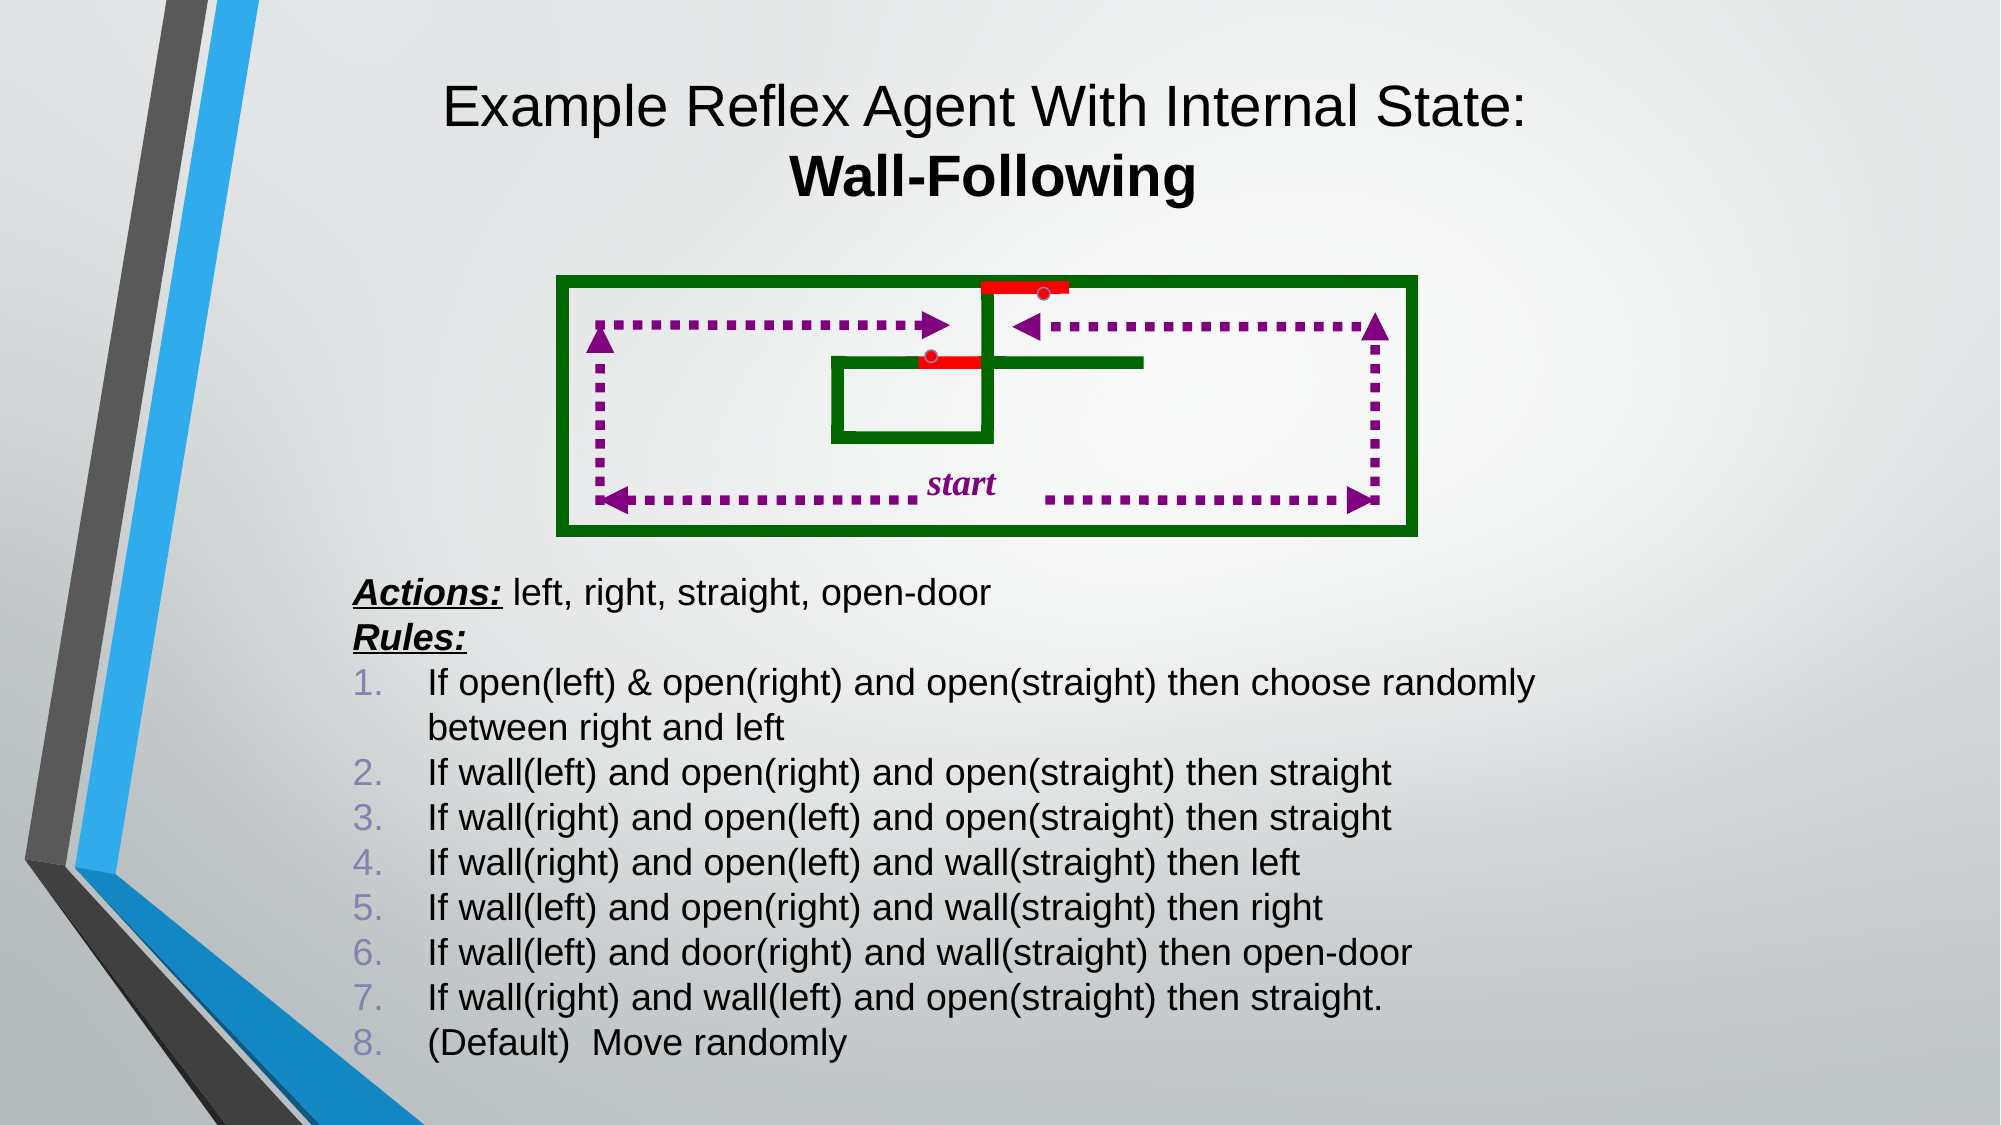

Example Reflex Agent With Internal State:
Wall-Following

start

Actions: left, right, straight, open-door
Rules:
If open(left) & open(right) and open(straight) then choose randomly between right and left
If wall(left) and open(right) and open(straight) then straight
If wall(right) and open(left) and open(straight) then straight
If wall(right) and open(left) and wall(straight) then left
If wall(left) and open(right) and wall(straight) then right
If wall(left) and door(right) and wall(straight) then open-door
If wall(right) and wall(left) and open(straight) then straight.
(Default)  Move randomly